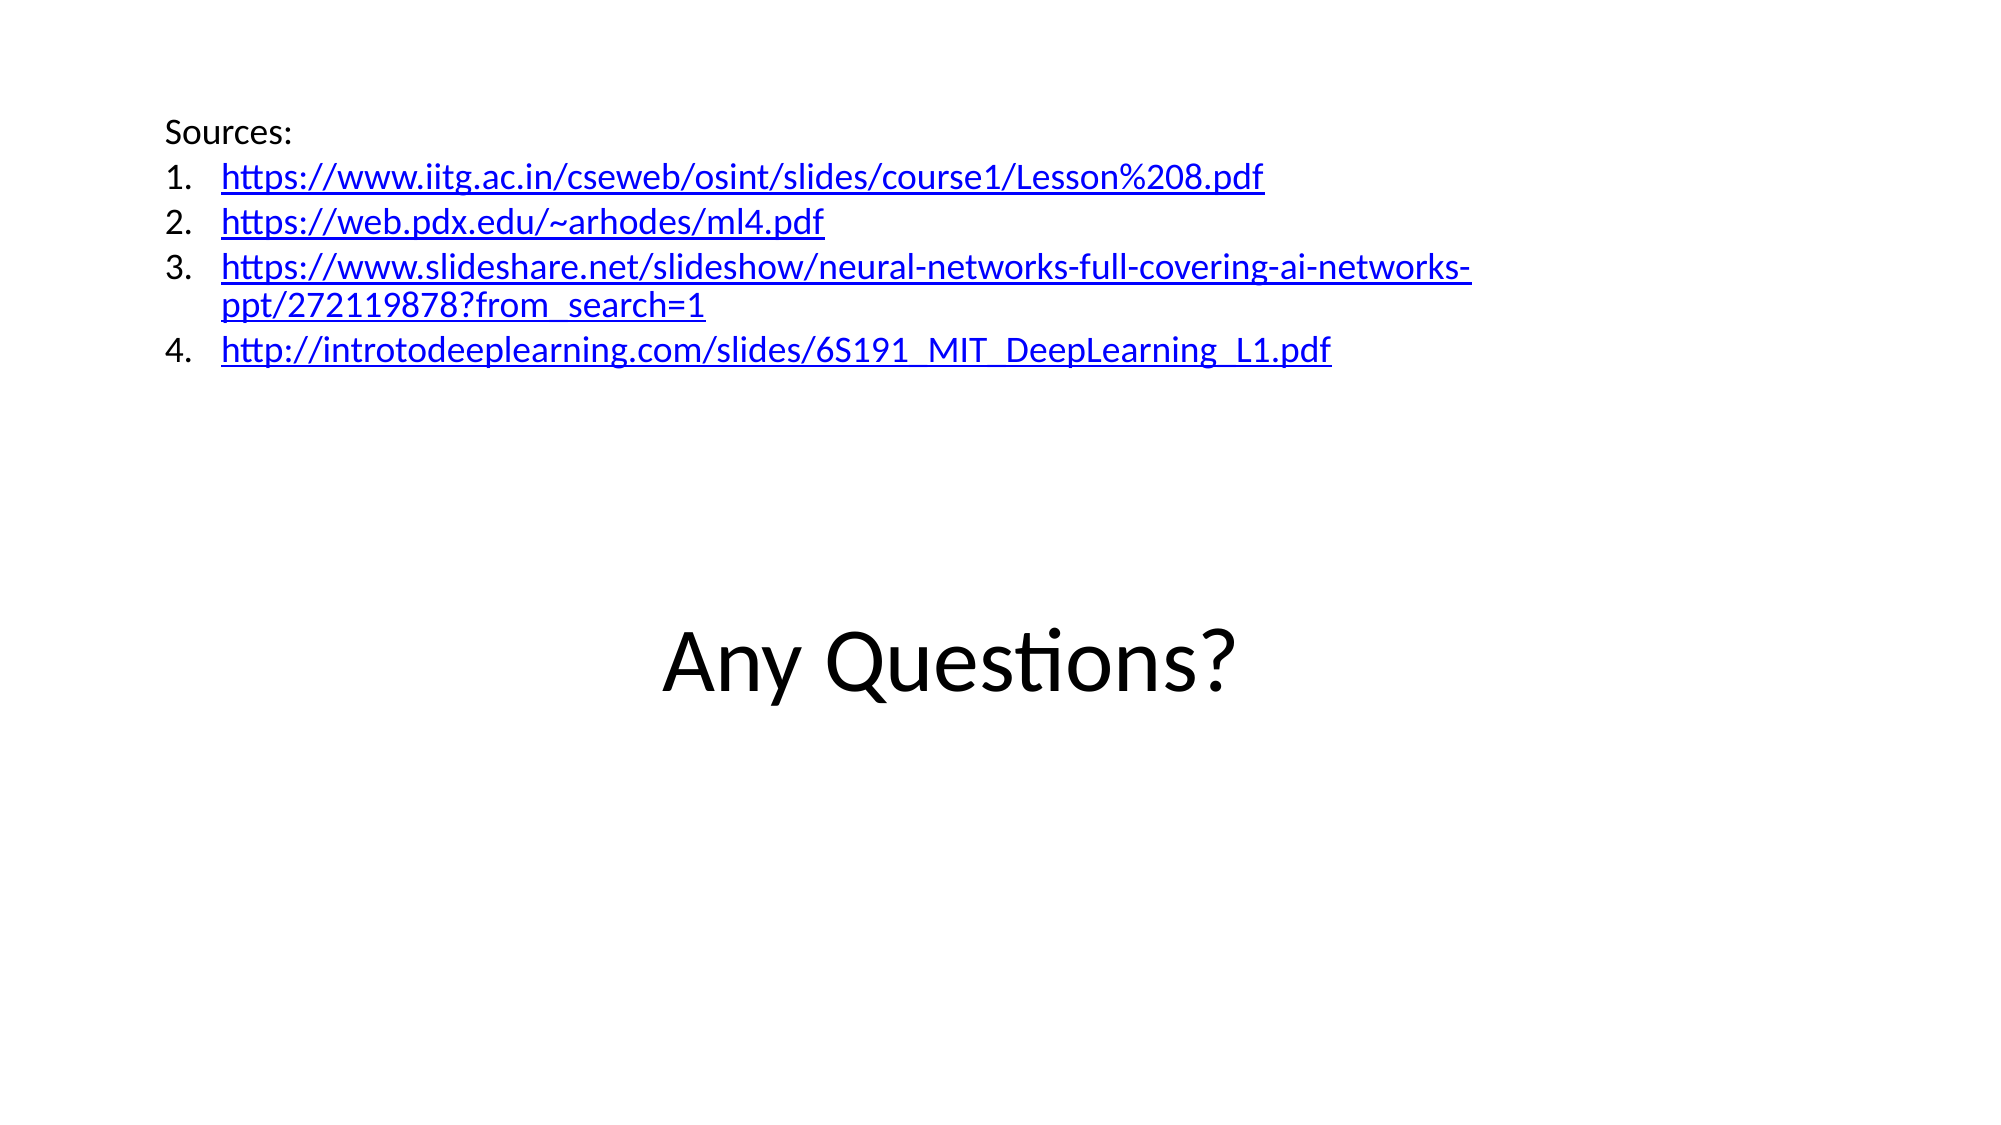

Sources:
https://www.iitg.ac.in/cseweb/osint/slides/course1/Lesson%208.pdf
https://web.pdx.edu/~arhodes/ml4.pdf
https://www.slideshare.net/slideshow/neural-networks-full-covering-ai-networks-ppt/272119878?from_search=1
http://introtodeeplearning.com/slides/6S191_MIT_DeepLearning_L1.pdf

# Any Questions?